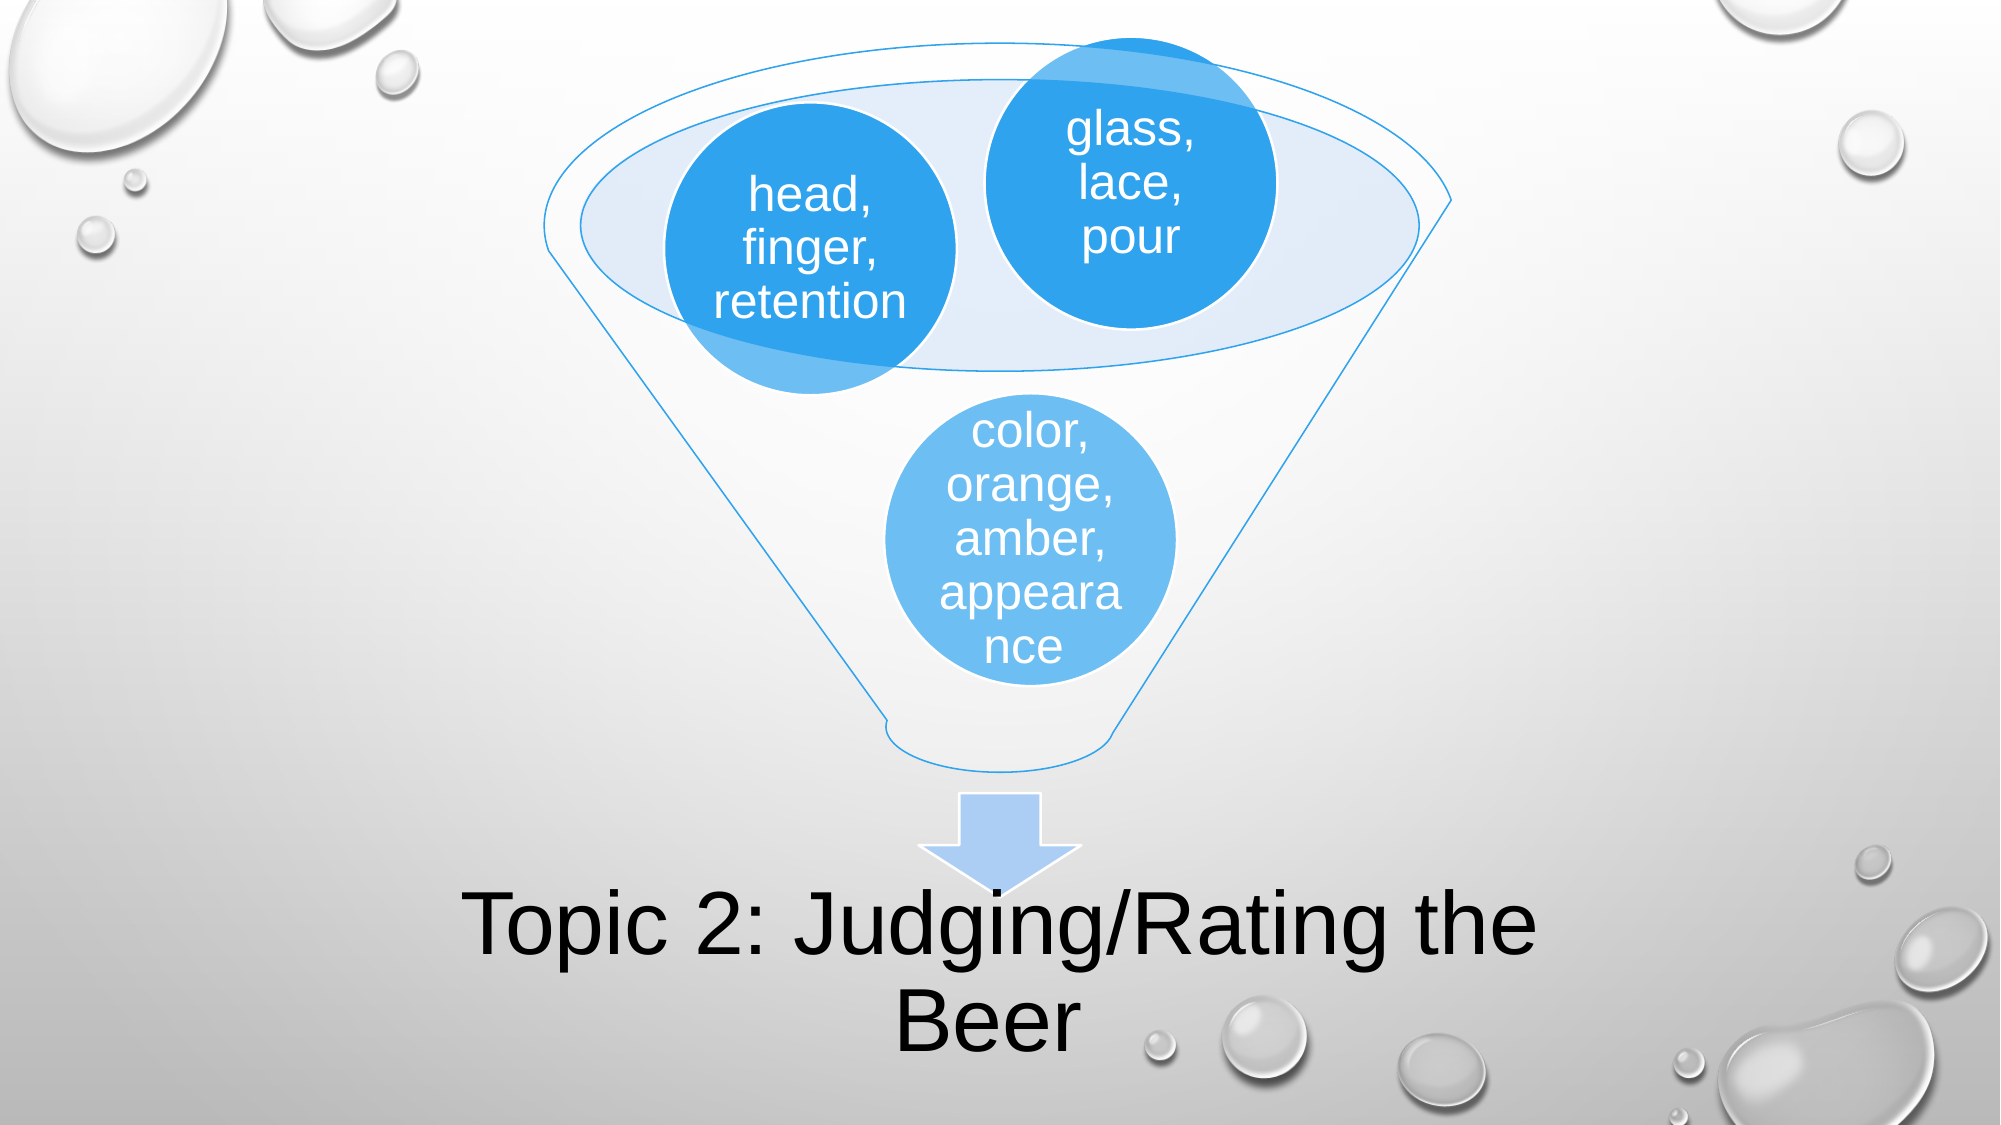

Topic 2: Judging/Rating the Beer
color, orange, amber, appearance
head, finger, retention
glass, lace, pour